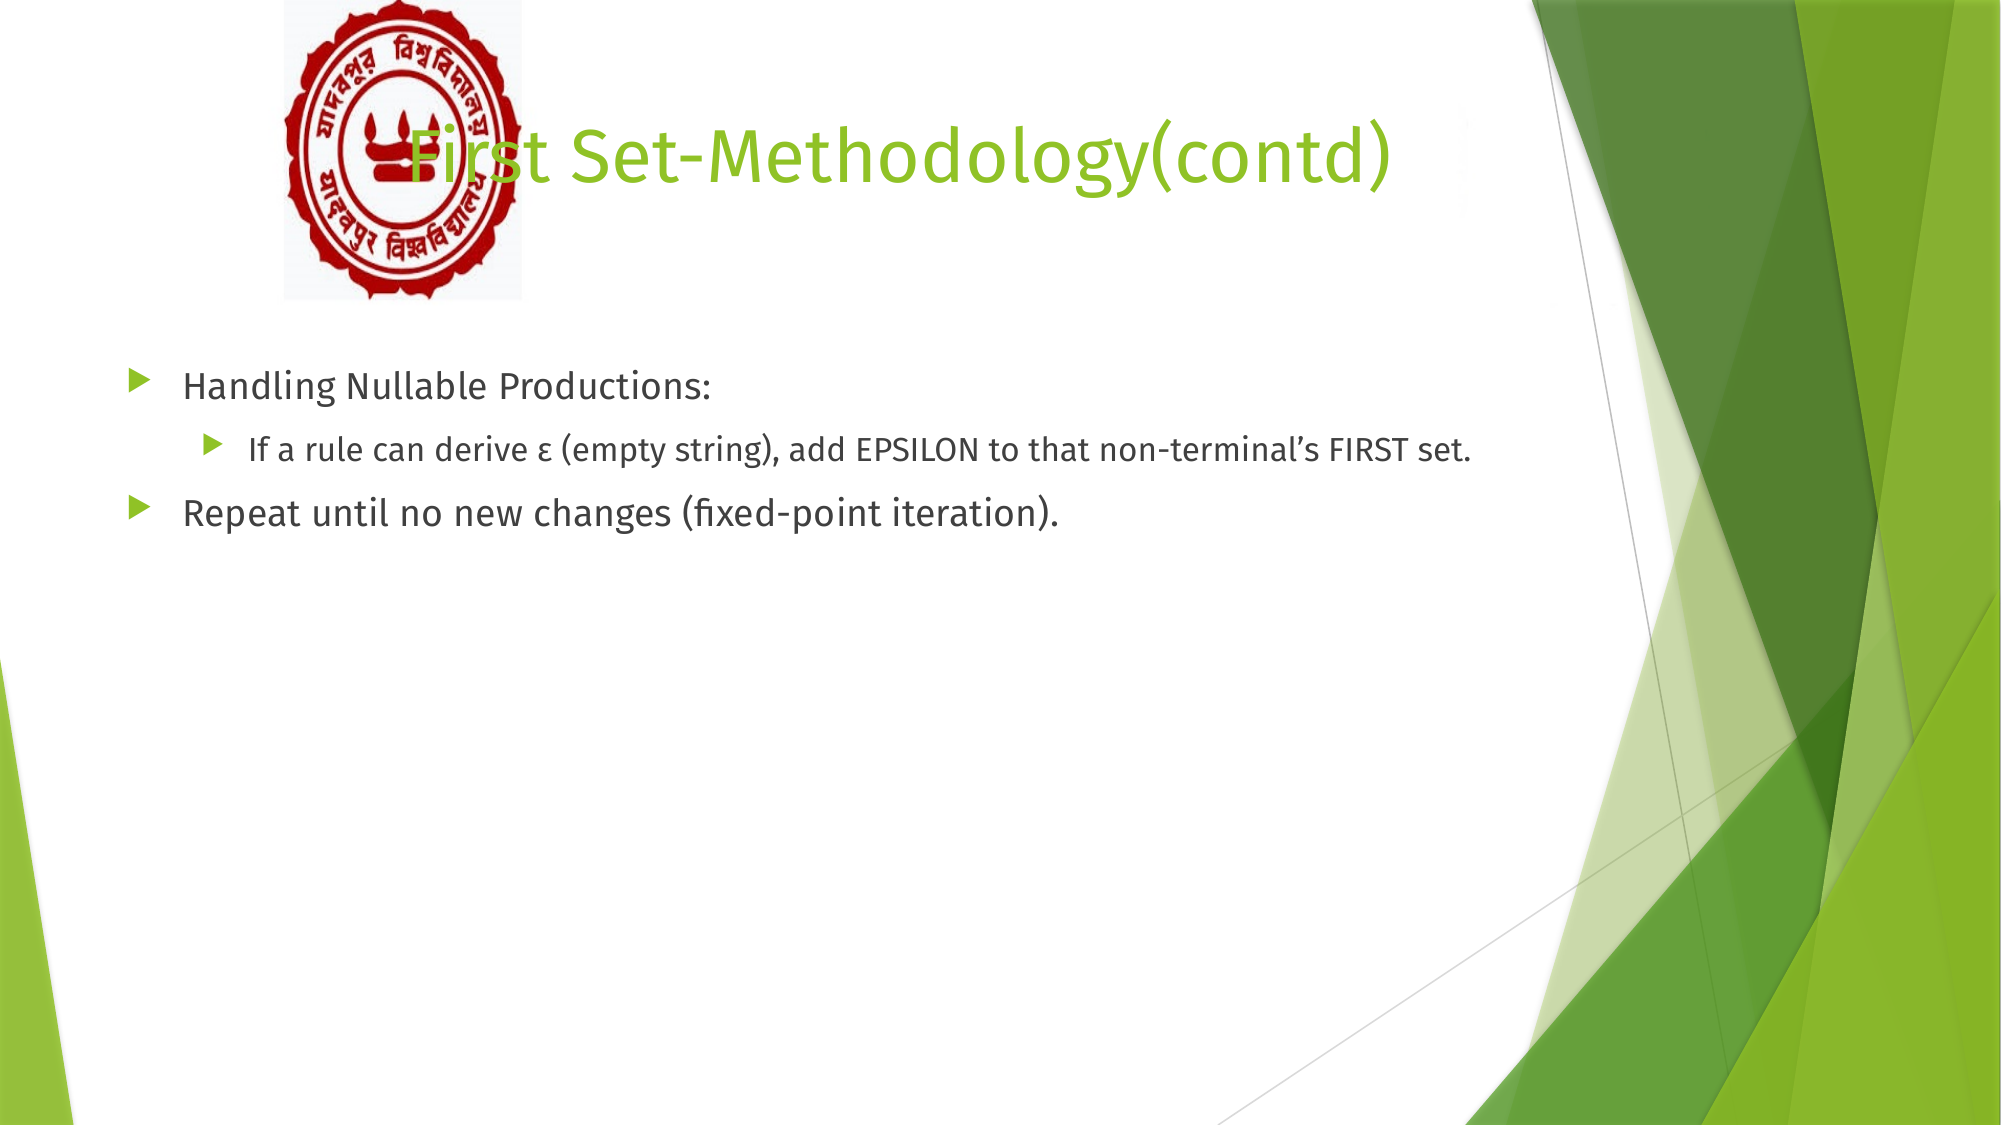

# First Set-Methodology(contd)
Handling Nullable Productions:
If a rule can derive ε (empty string), add EPSILON to that non-terminal’s FIRST set.
Repeat until no new changes (fixed-point iteration).